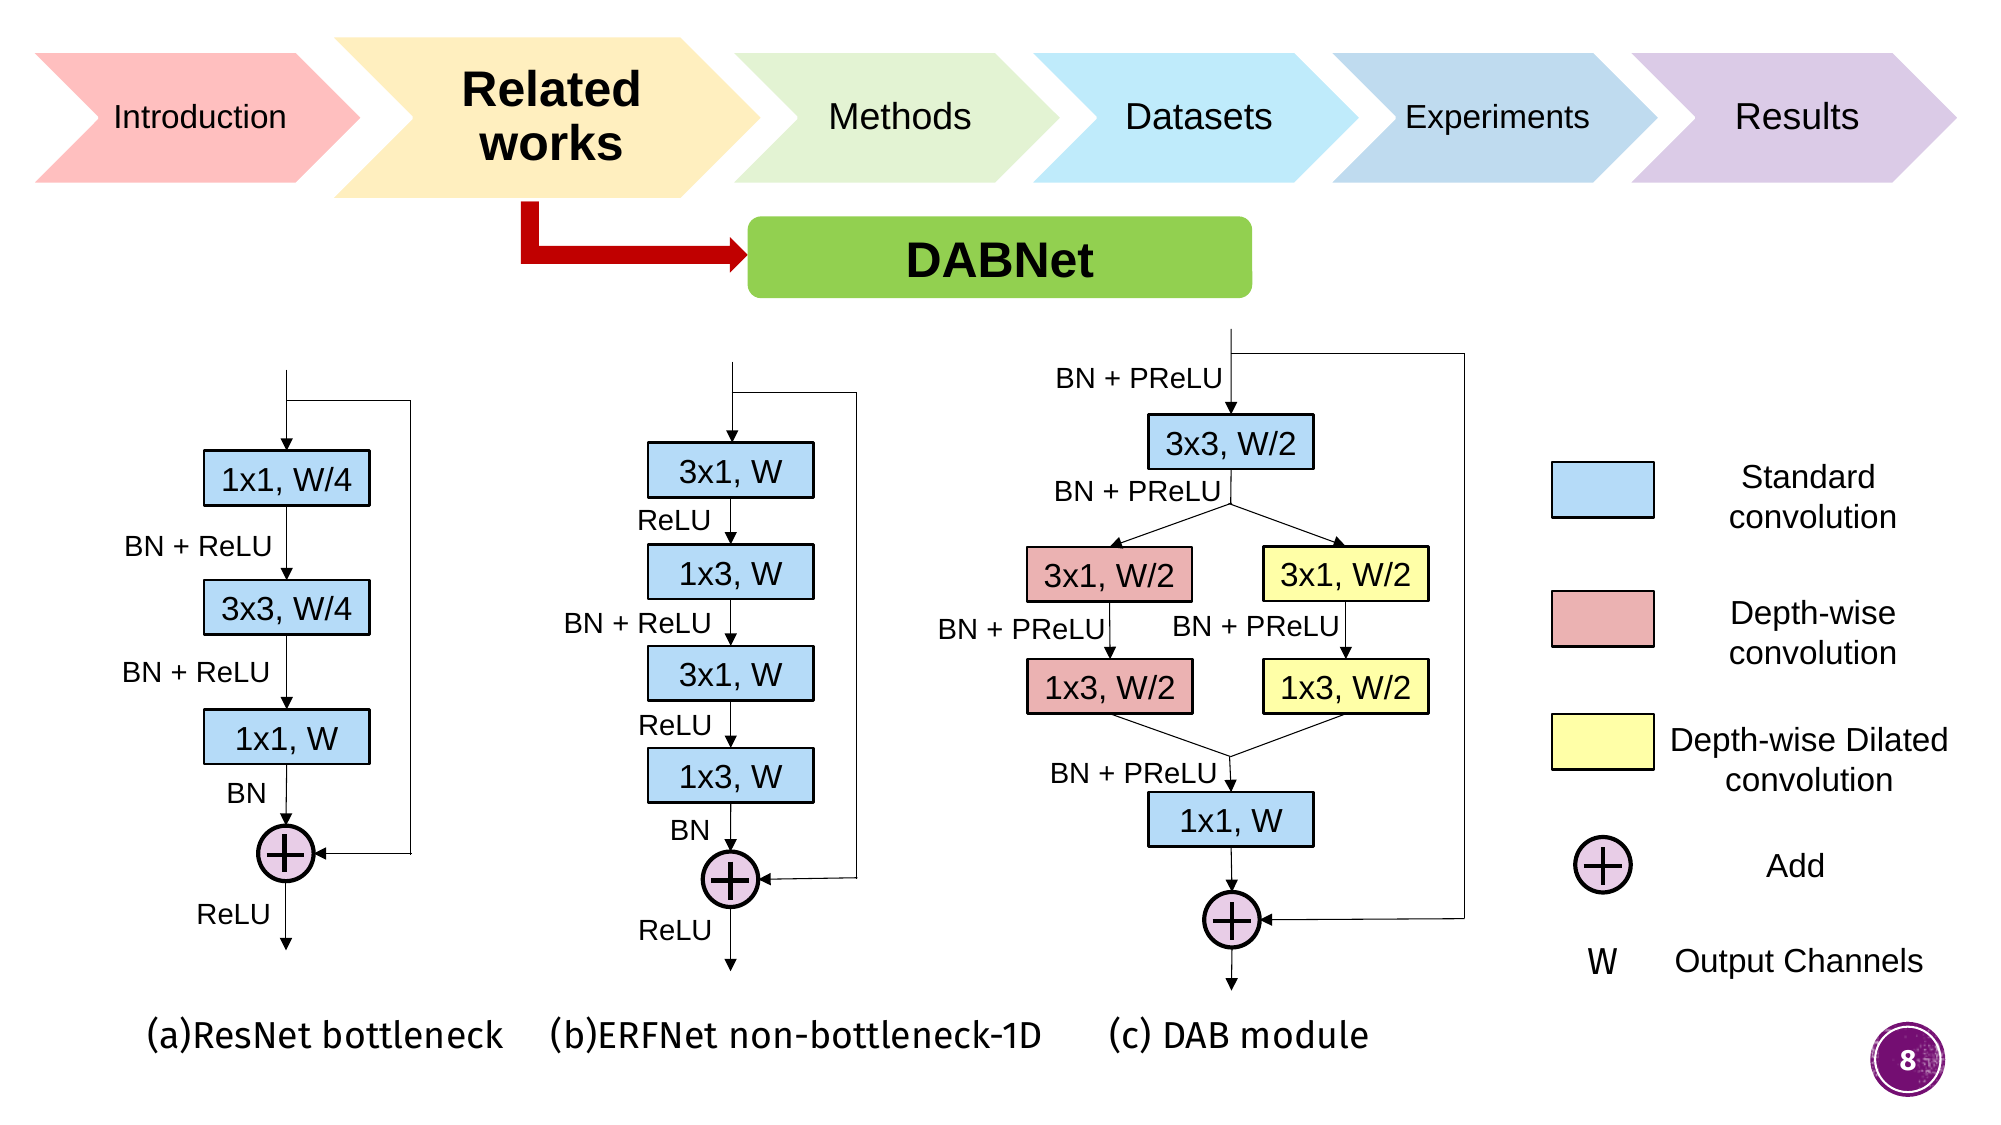

Introduction
Related works
Methods
Datasets
Experiments
Results

DABNet
BN + PReLU
3x3, W/2
BN + PReLU
3x1, W/2
3x1, W/2
BN + PReLU
BN + PReLU
1x3, W/2
1x3, W/2
BN + PReLU
1x1, W

3x1, W
ReLU
1x3, W
BN + ReLU
3x1, W
ReLU
1x3, W
BN

ReLU
1x1, W/4
BN + ReLU
3x3, W/4
BN + ReLU
1x1, W
BN

ReLU
Standard
convolution

Depth-wise
convolution

Depth-wise Dilated
convolution

Add
W
Output Channels
(a)ResNet bottleneck
(b)ERFNet non-bottleneck-1D
(c) DAB module
8